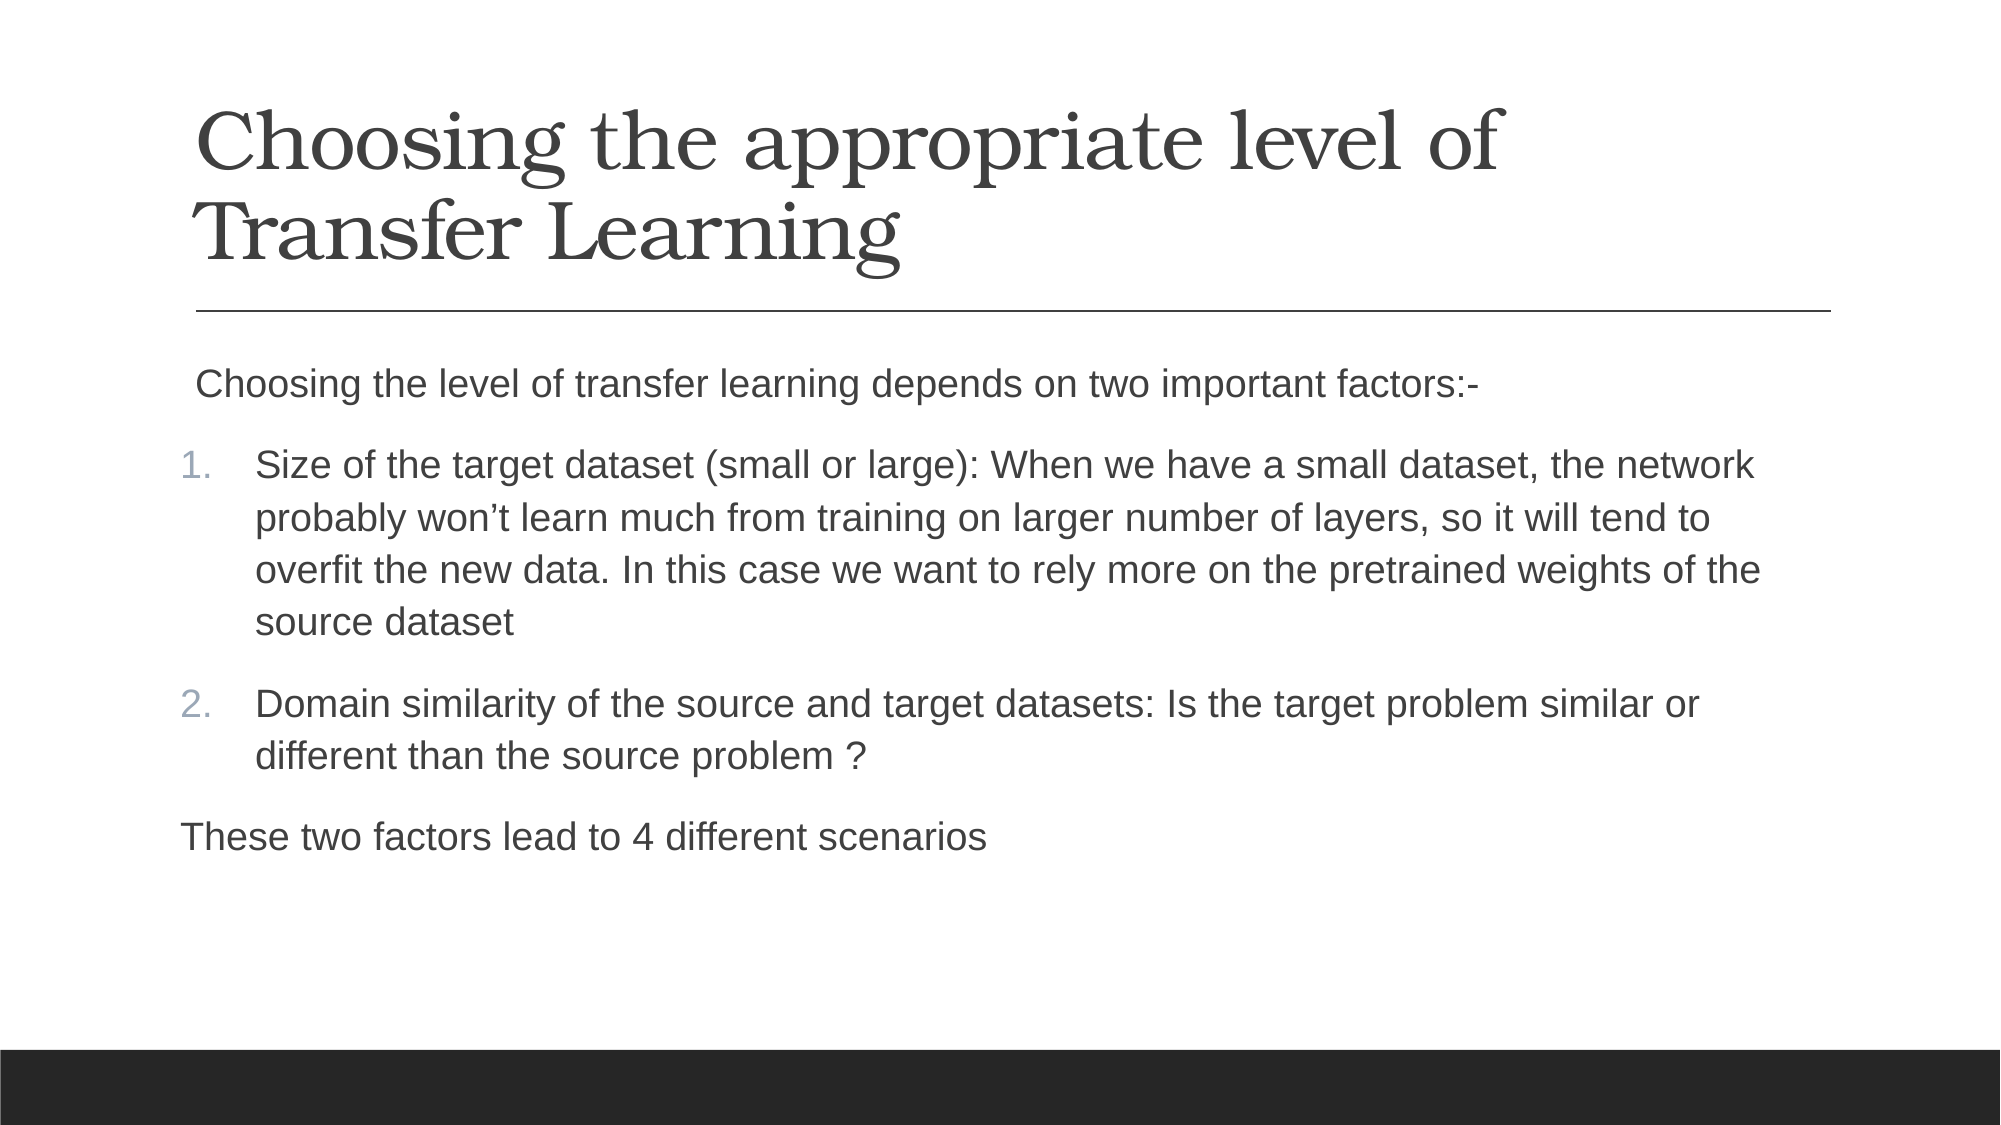

# Choosing the appropriate level of Transfer Learning
Choosing the level of transfer learning depends on two important factors:-
Size of the target dataset (small or large): When we have a small dataset, the network probably won’t learn much from training on larger number of layers, so it will tend to overfit the new data. In this case we want to rely more on the pretrained weights of the source dataset
Domain similarity of the source and target datasets: Is the target problem similar or different than the source problem ?
These two factors lead to 4 different scenarios